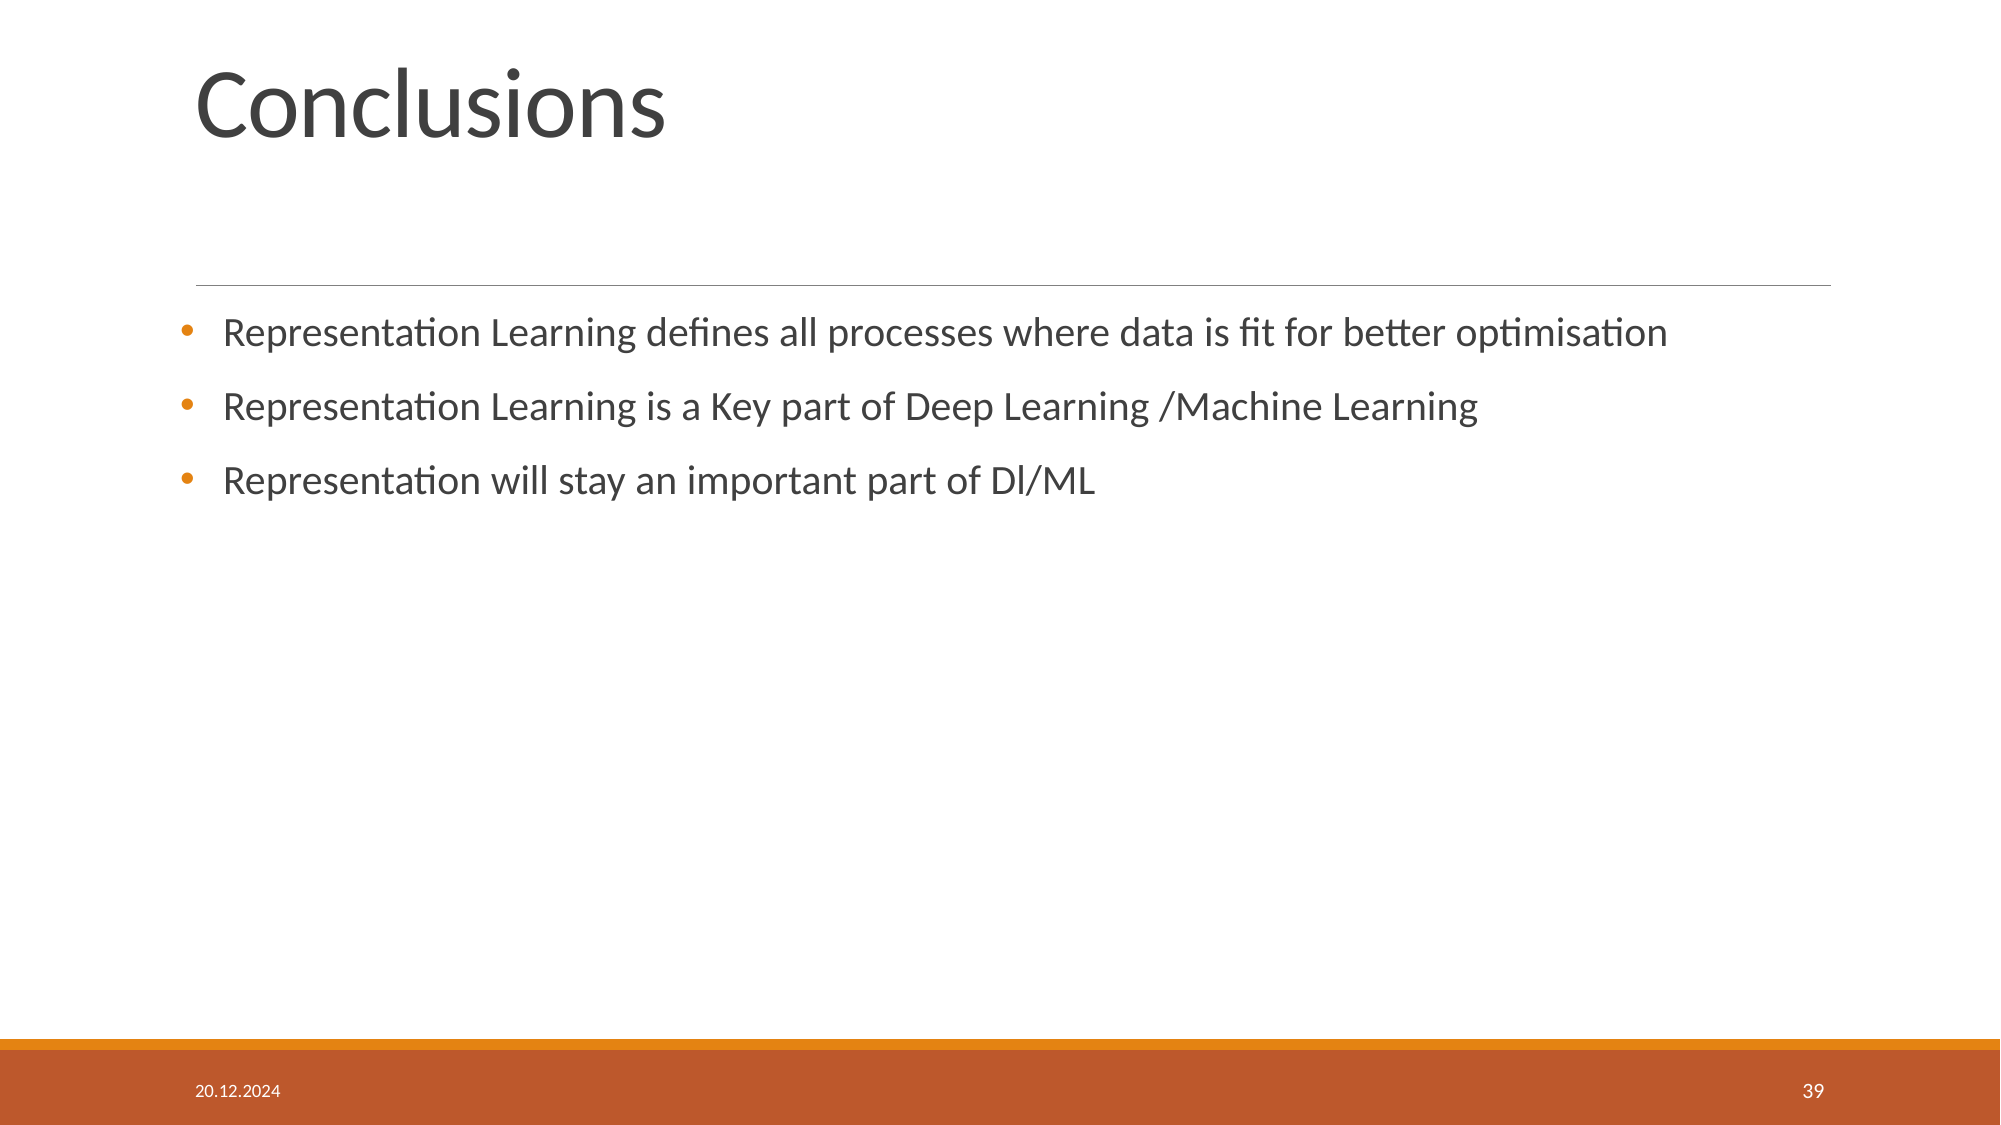

# Conclusions
Representation Learning defines all processes where data is fit for better optimisation
Representation Learning is a Key part of Deep Learning /Machine Learning
Representation will stay an important part of Dl/ML

20.12.2024
39